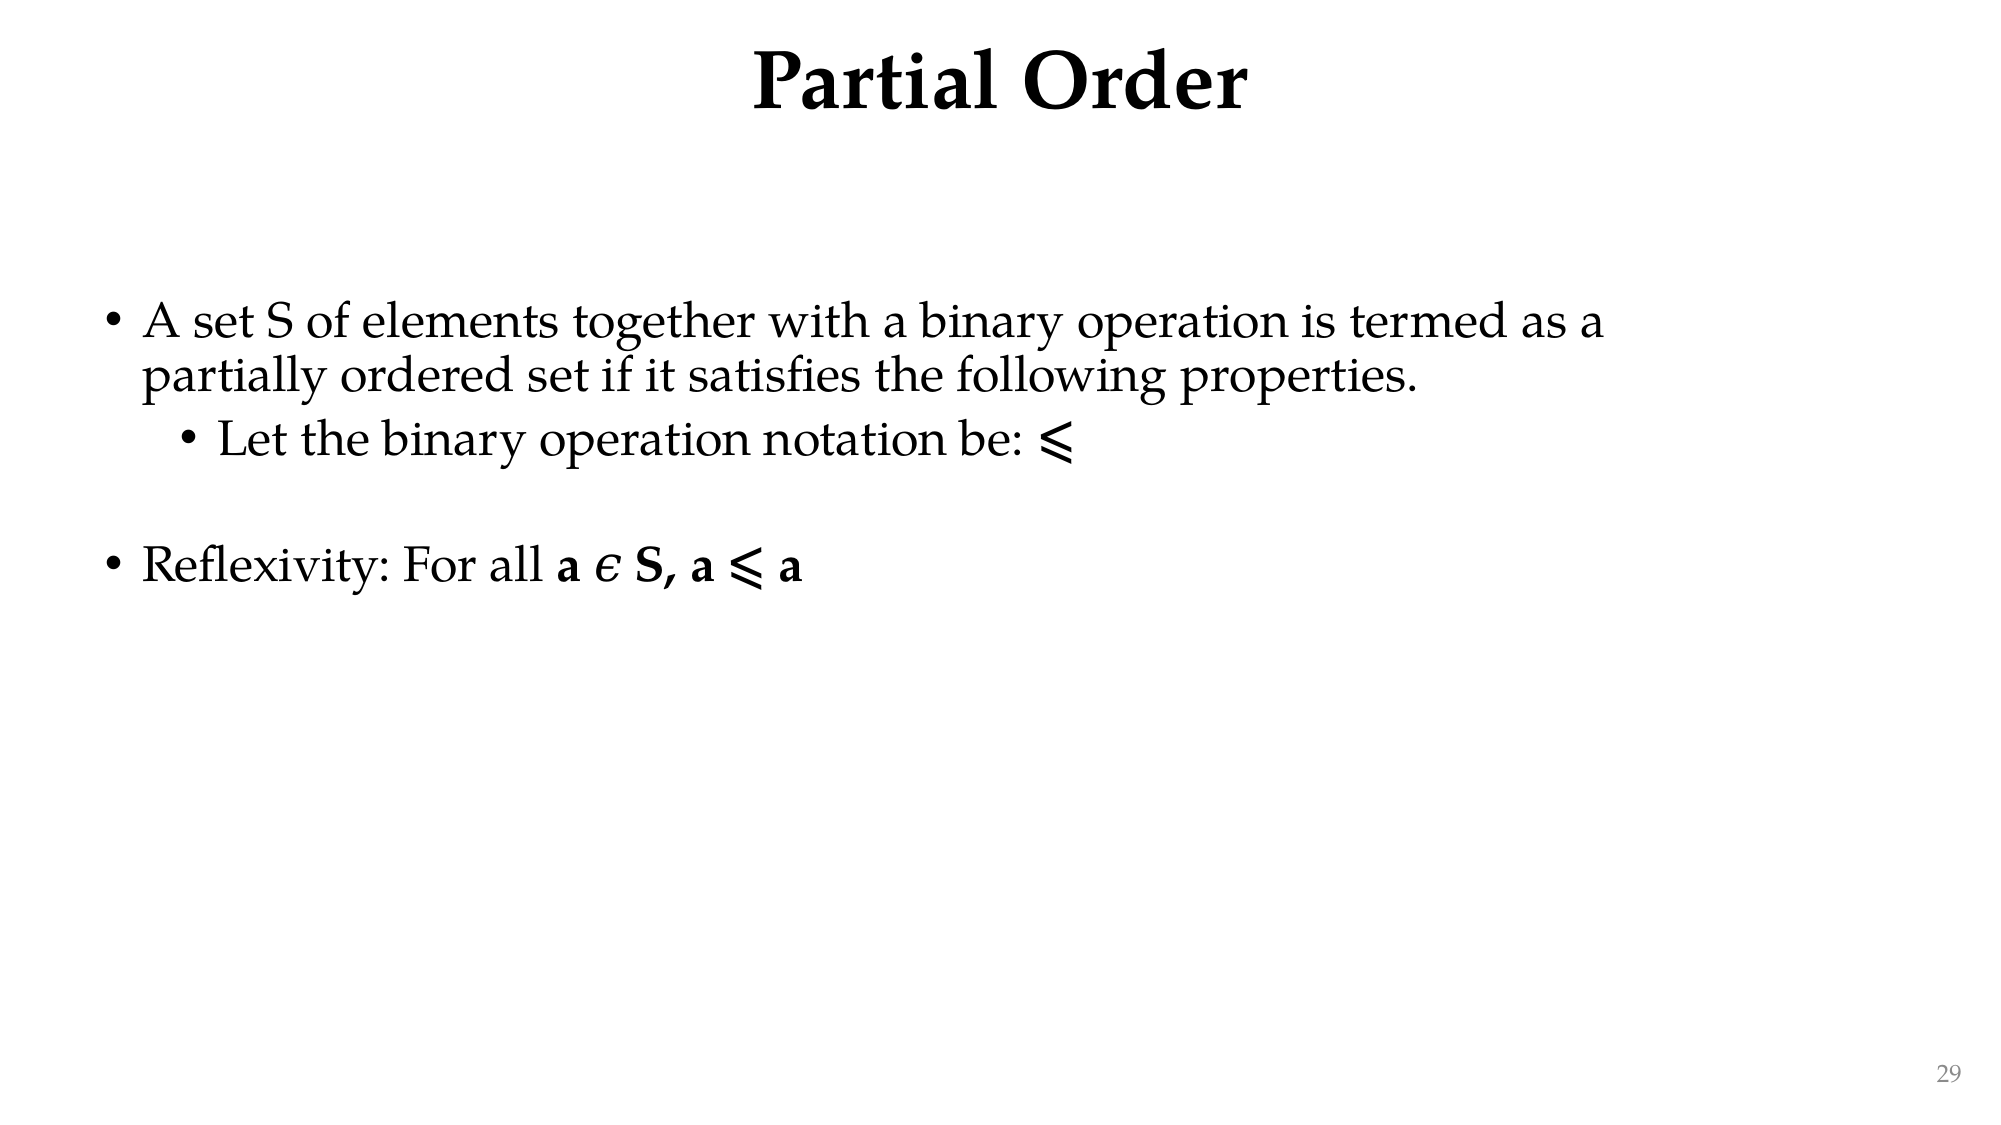

# Partial Order
A set S of elements together with a binary operation is termed as a partially ordered set if it satisfies the following properties.
Let the binary operation notation be: ⩽

Reflexivity: For all a 𝜖 S, a ⩽ a

29